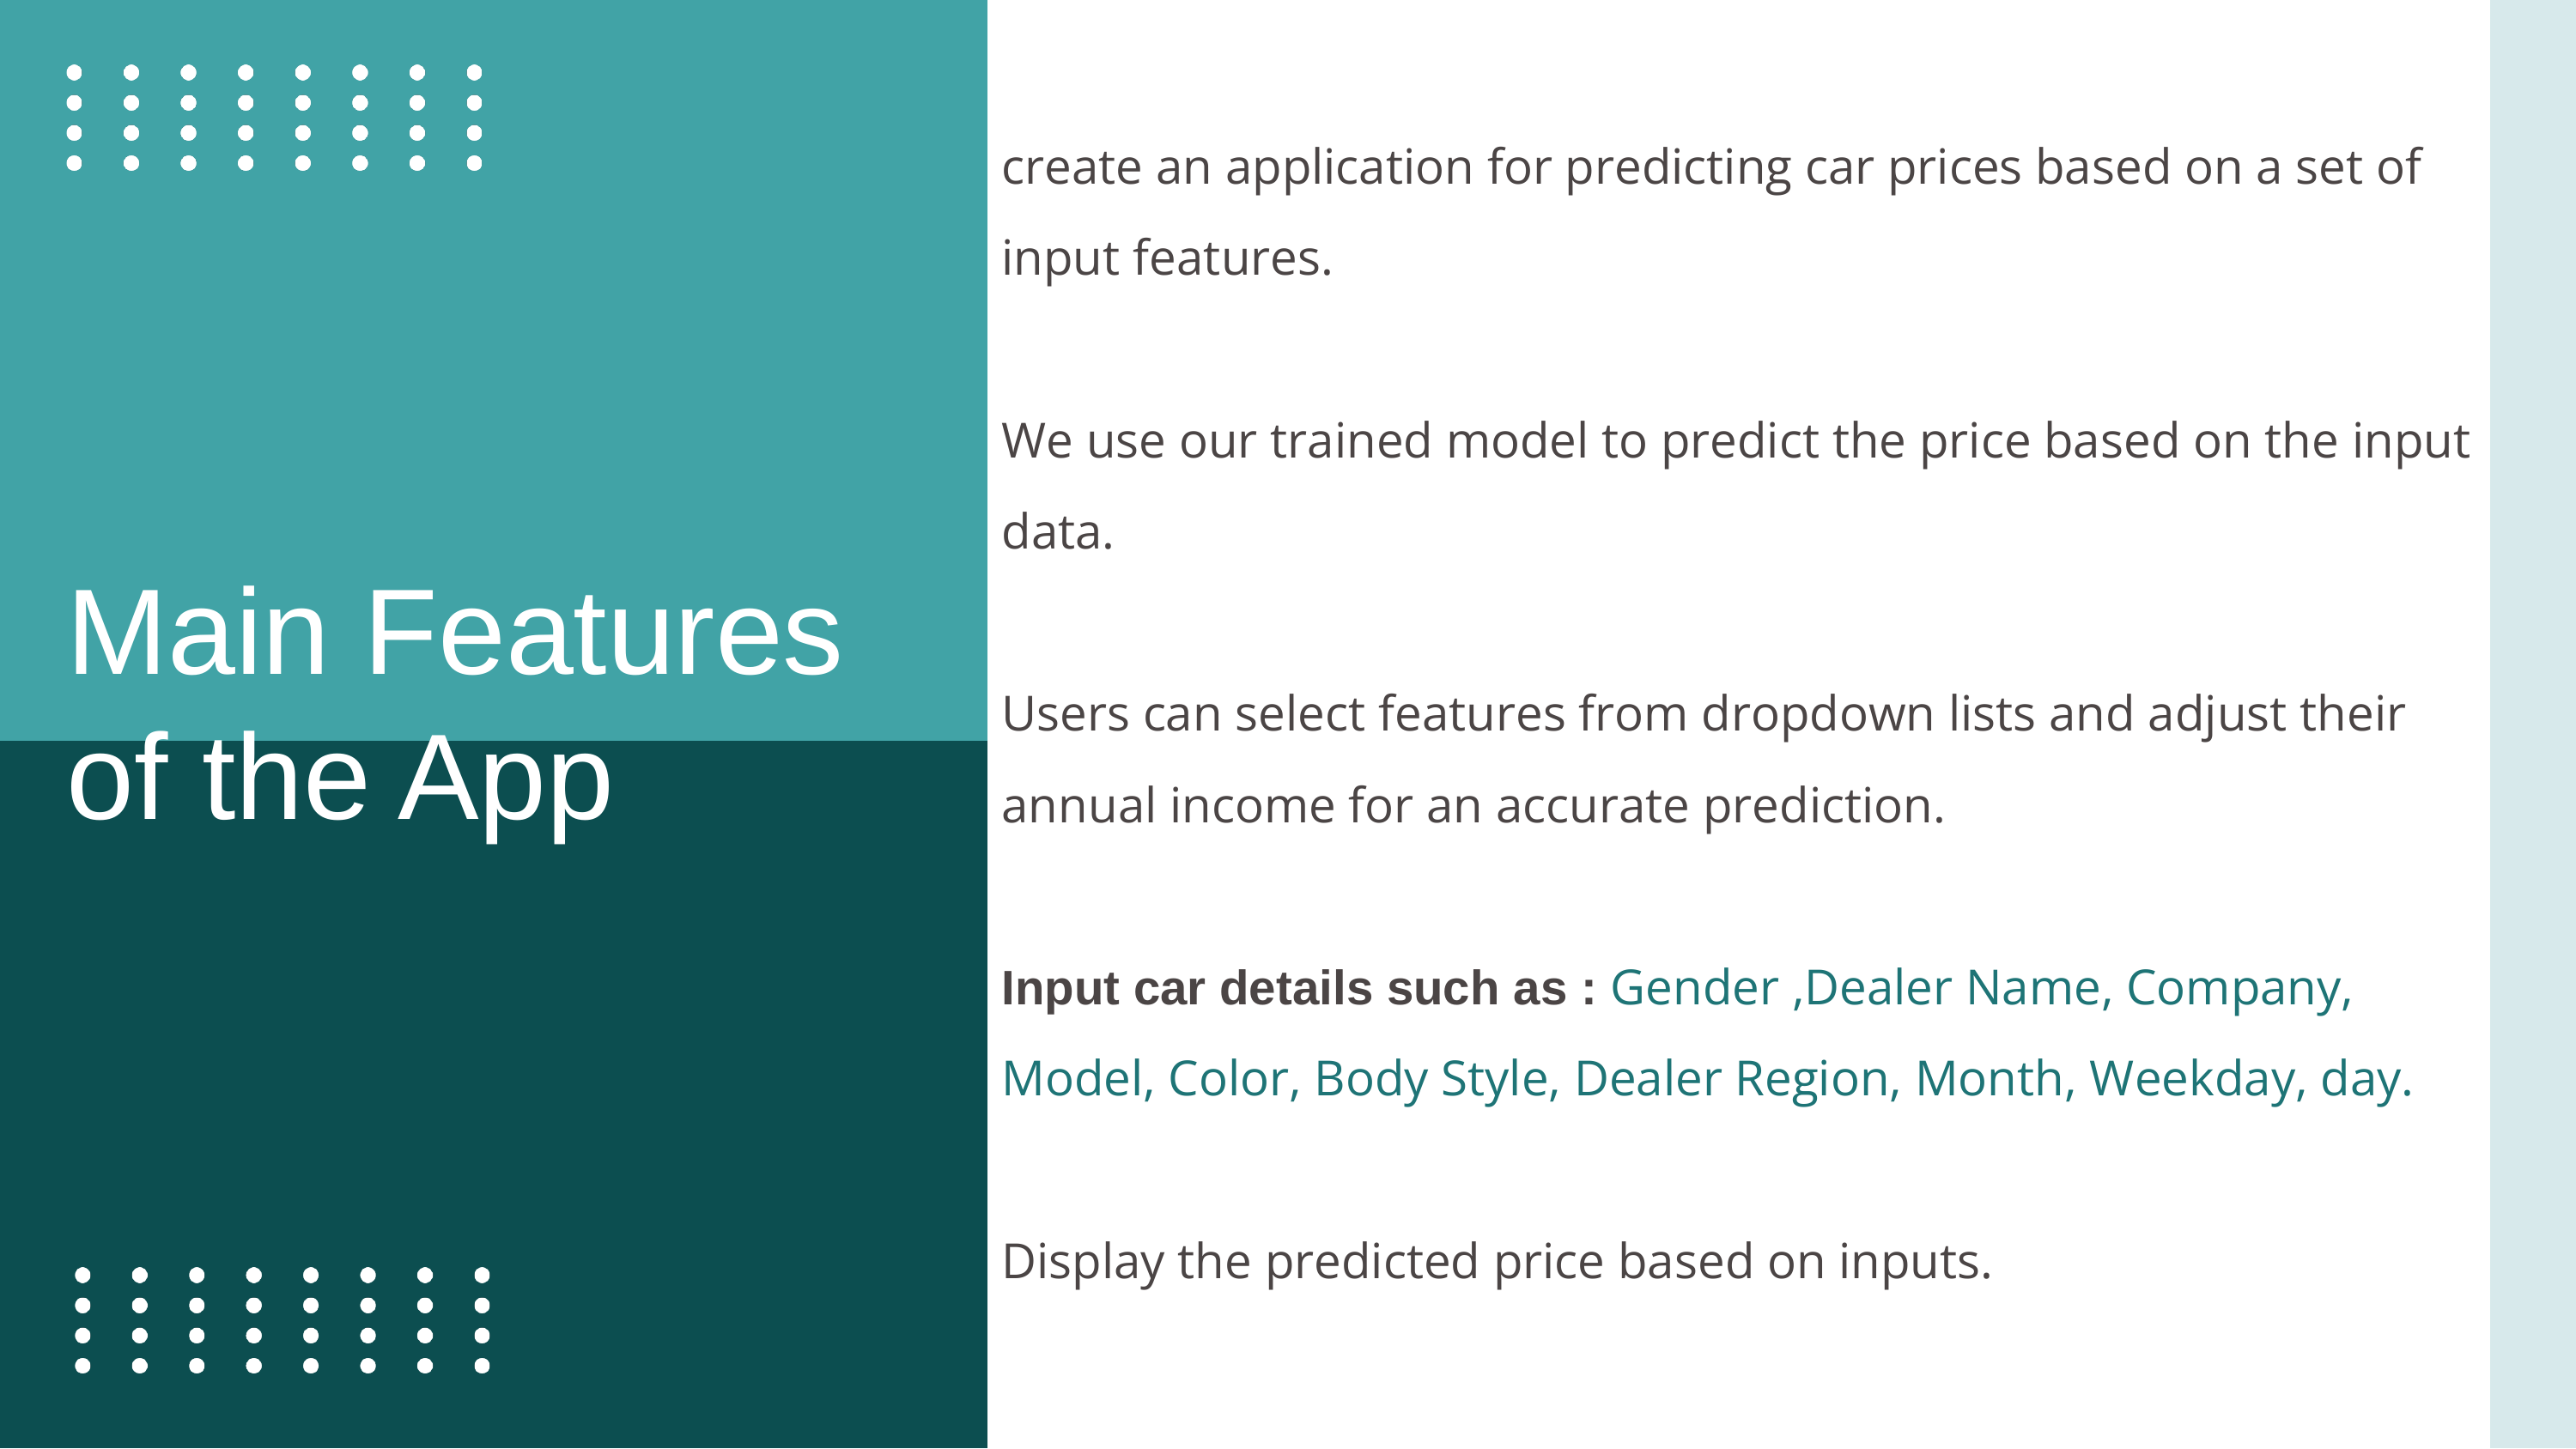

create an application for predicting car prices based on a set of input features.

We use our trained model to predict the price based on the input data.

Users can select features from dropdown lists and adjust their annual income for an accurate prediction.

Input car details such as : Gender ,Dealer Name, Company, Model, Color, Body Style, Dealer Region, Month, Weekday, day.

Display the predicted price based on inputs.

Main Features of the App